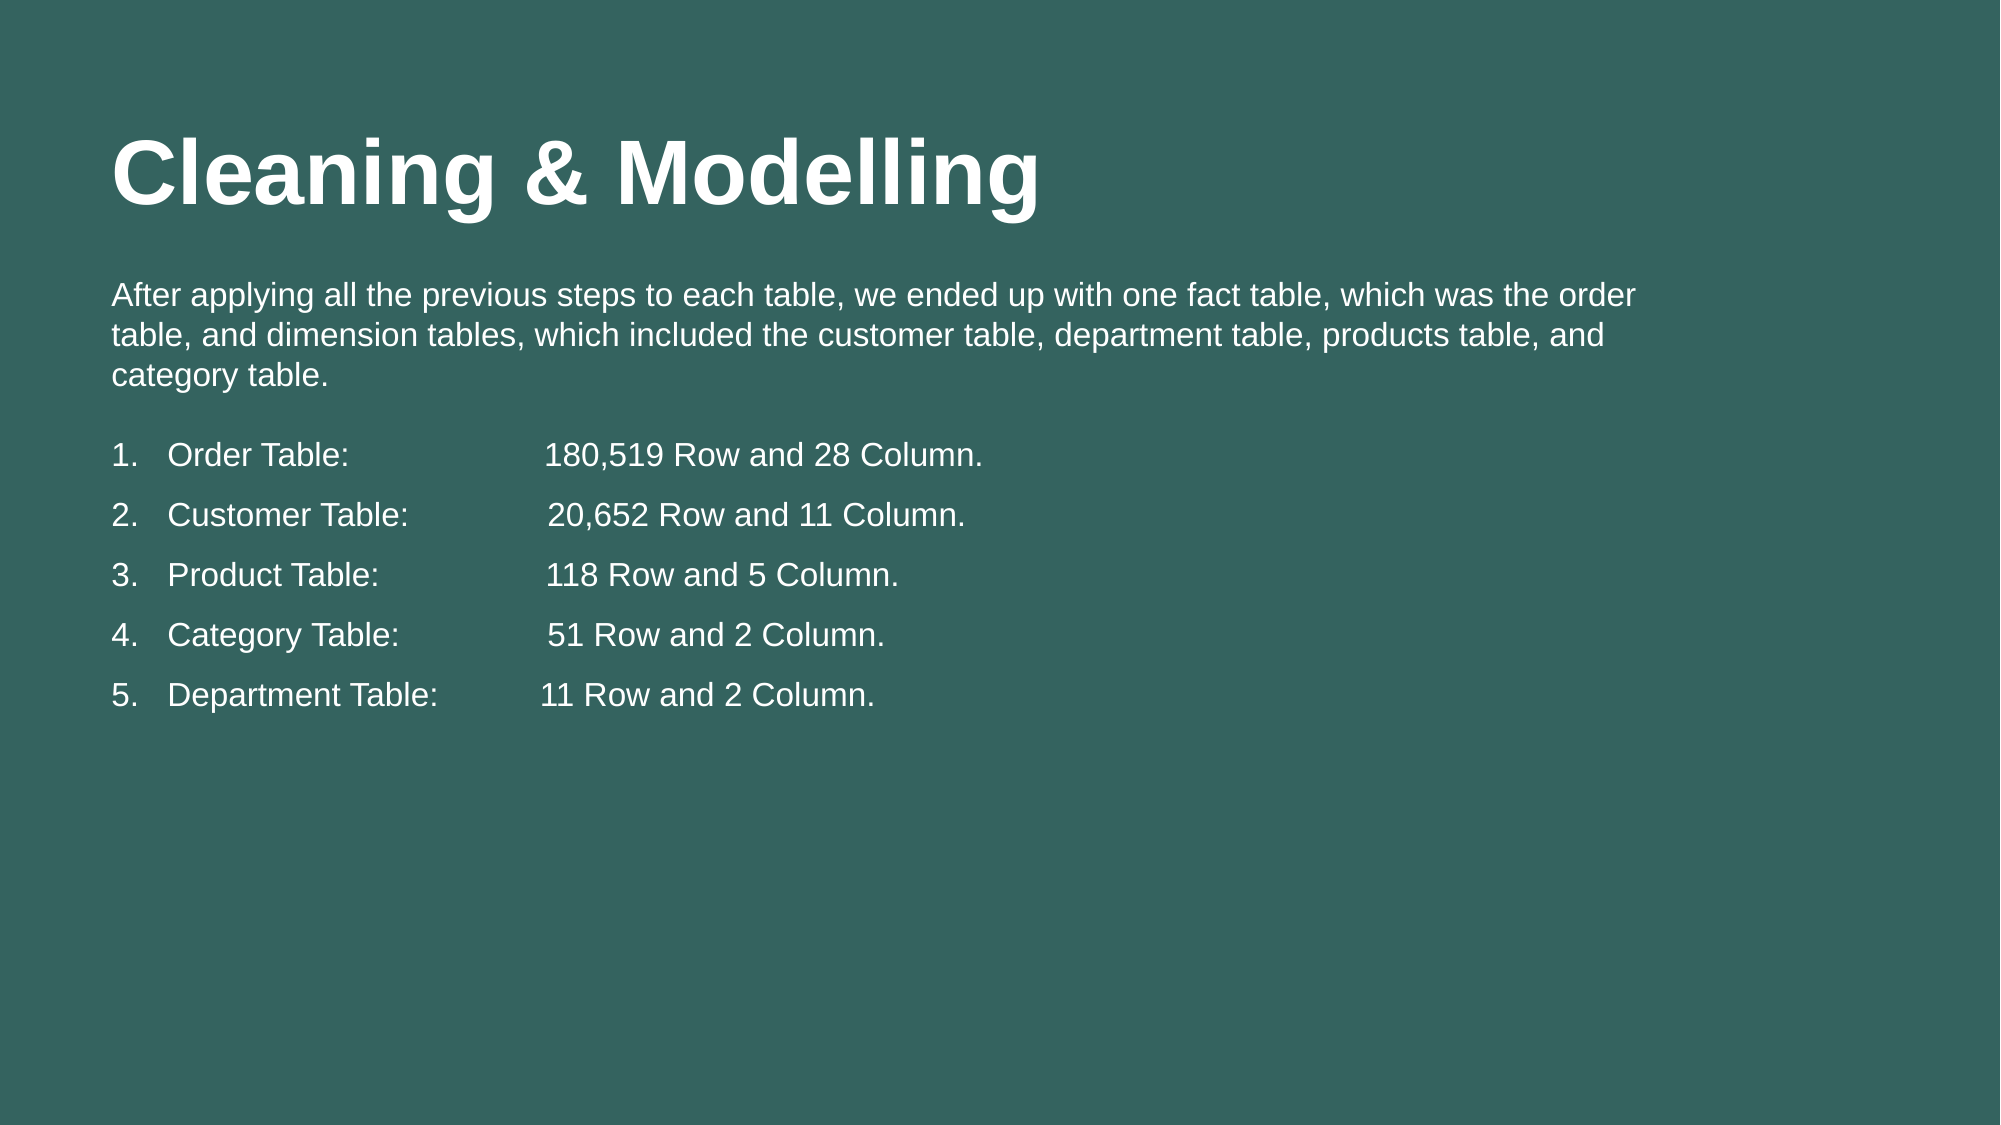

# Cleaning & Modelling
After applying all the previous steps to each table, we ended up with one fact table, which was the order table, and dimension tables, which included the customer table, department table, products table, and category table.

Order Table:                     180,519 Row and 28 Column.

Customer Table:               20,652 Row and 11 Column.

Product Table:                  118 Row and 5 Column.

Category Table:                51 Row and 2 Column.

Department Table:           11 Row and 2 Column.